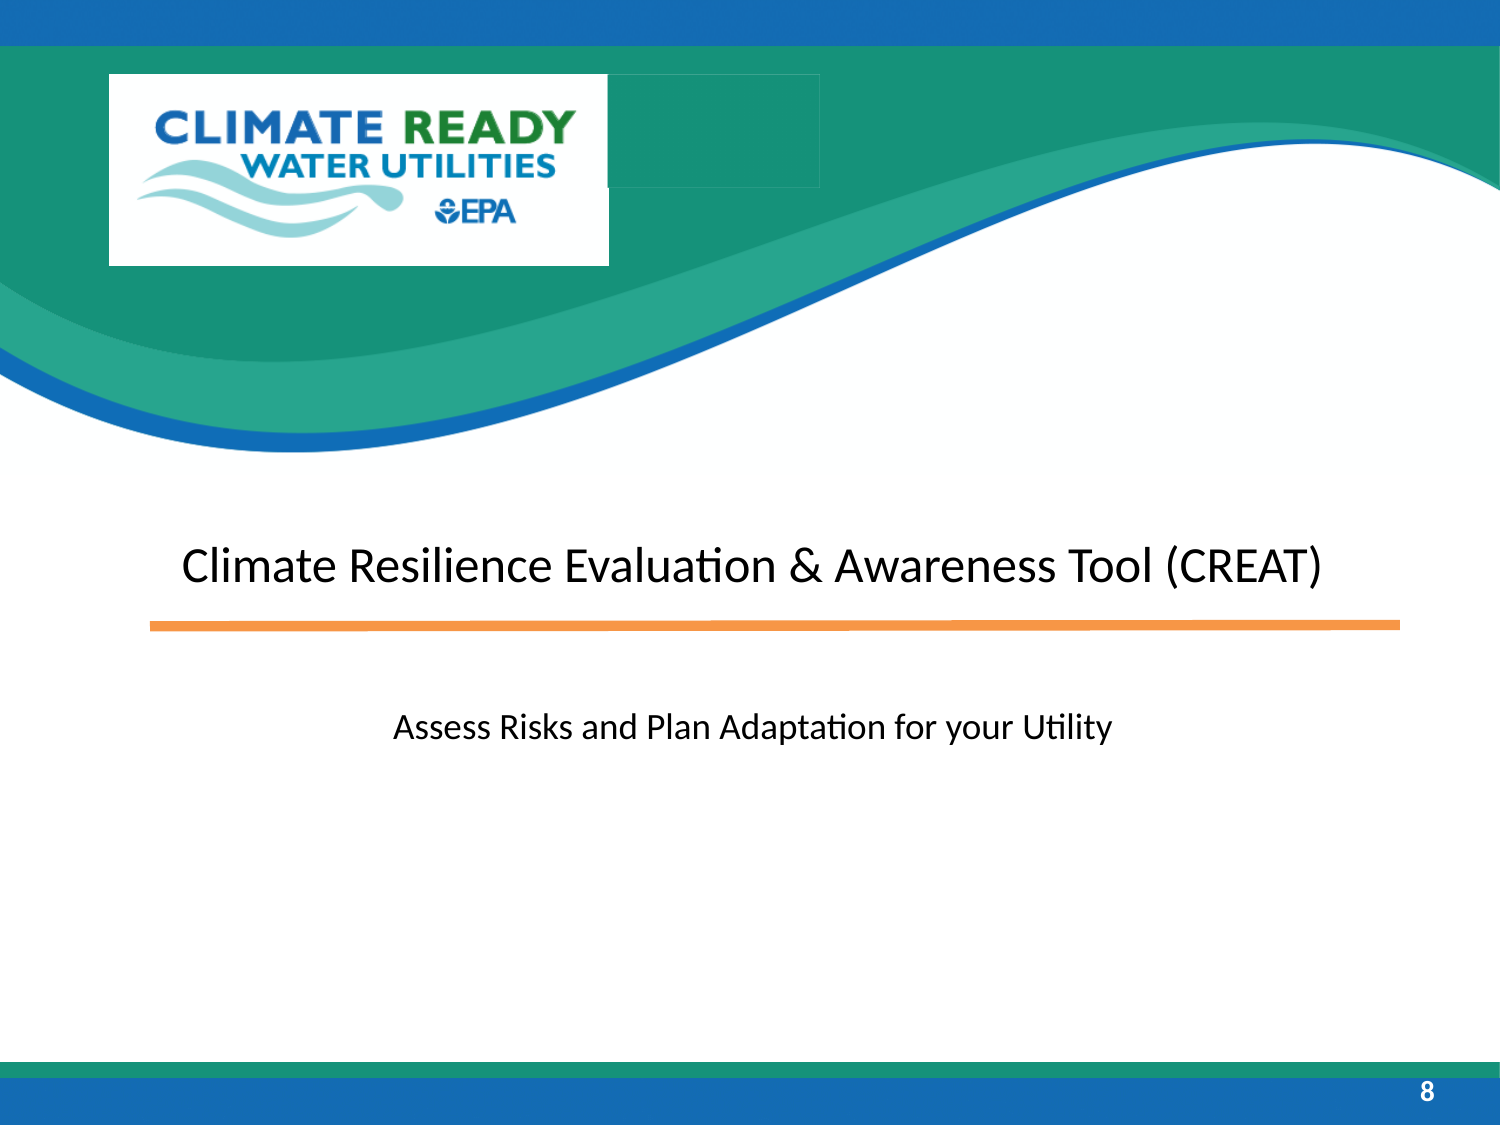

Climate Resilience Evaluation & Awareness Tool (CREAT)
Assess Risks and Plan Adaptation for your Utility

8